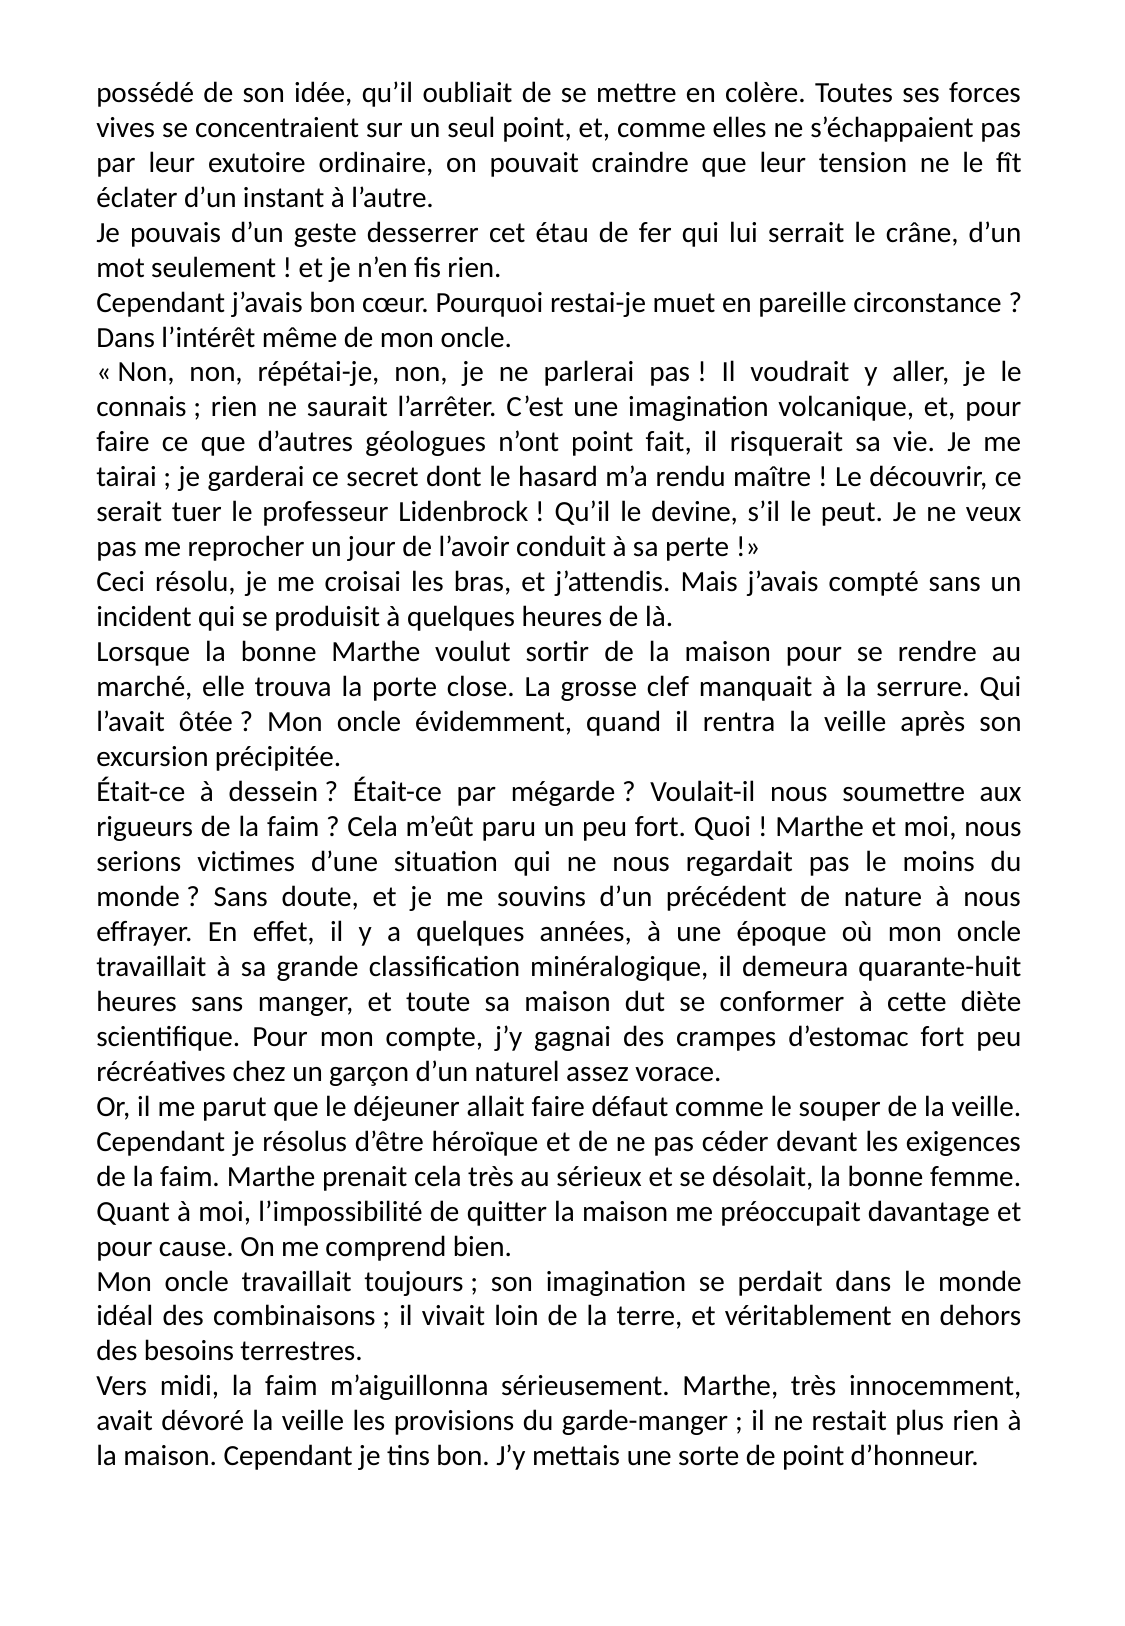

possédé de son idée, qu’il oubliait de se mettre en colère. Toutes ses forces vives se concentraient sur un seul point, et, comme elles ne s’échappaient pas par leur exutoire ordinaire, on pouvait craindre que leur tension ne le fît éclater d’un instant à l’autre.
Je pouvais d’un geste desserrer cet étau de fer qui lui serrait le crâne, d’un mot seulement ! et je n’en fis rien.
Cependant j’avais bon cœur. Pourquoi restai-je muet en pareille circonstance ? Dans l’intérêt même de mon oncle.
« Non, non, répétai-je, non, je ne parlerai pas ! Il voudrait y aller, je le connais ; rien ne saurait l’arrêter. C’est une imagination volcanique, et, pour faire ce que d’autres géologues n’ont point fait, il risquerait sa vie. Je me tairai ; je garderai ce secret dont le hasard m’a rendu maître ! Le découvrir, ce serait tuer le professeur Lidenbrock ! Qu’il le devine, s’il le peut. Je ne veux pas me reprocher un jour de l’avoir conduit à sa perte !»
Ceci résolu, je me croisai les bras, et j’attendis. Mais j’avais compté sans un incident qui se produisit à quelques heures de là.
Lorsque la bonne Marthe voulut sortir de la maison pour se rendre au marché, elle trouva la porte close. La grosse clef manquait à la serrure. Qui l’avait ôtée ? Mon oncle évidemment, quand il rentra la veille après son excursion précipitée.
Était-ce à dessein ? Était-ce par mégarde ? Voulait-il nous soumettre aux rigueurs de la faim ? Cela m’eût paru un peu fort. Quoi ! Marthe et moi, nous serions victimes d’une situation qui ne nous regardait pas le moins du monde ? Sans doute, et je me souvins d’un précédent de nature à nous effrayer. En effet, il y a quelques années, à une époque où mon oncle travaillait à sa grande classification minéralogique, il demeura quarante-huit heures sans manger, et toute sa maison dut se conformer à cette diète scientifique. Pour mon compte, j’y gagnai des crampes d’estomac fort peu récréatives chez un garçon d’un naturel assez vorace.
Or, il me parut que le déjeuner allait faire défaut comme le souper de la veille. Cependant je résolus d’être héroïque et de ne pas céder devant les exigences de la faim. Marthe prenait cela très au sérieux et se désolait, la bonne femme. Quant à moi, l’impossibilité de quitter la maison me préoccupait davantage et pour cause. On me comprend bien.
Mon oncle travaillait toujours ; son imagination se perdait dans le monde idéal des combinaisons ; il vivait loin de la terre, et véritablement en dehors des besoins terrestres.
Vers midi, la faim m’aiguillonna sérieusement. Marthe, très innocemment, avait dévoré la veille les provisions du garde-manger ; il ne restait plus rien à la maison. Cependant je tins bon. J’y mettais une sorte de point d’honneur.